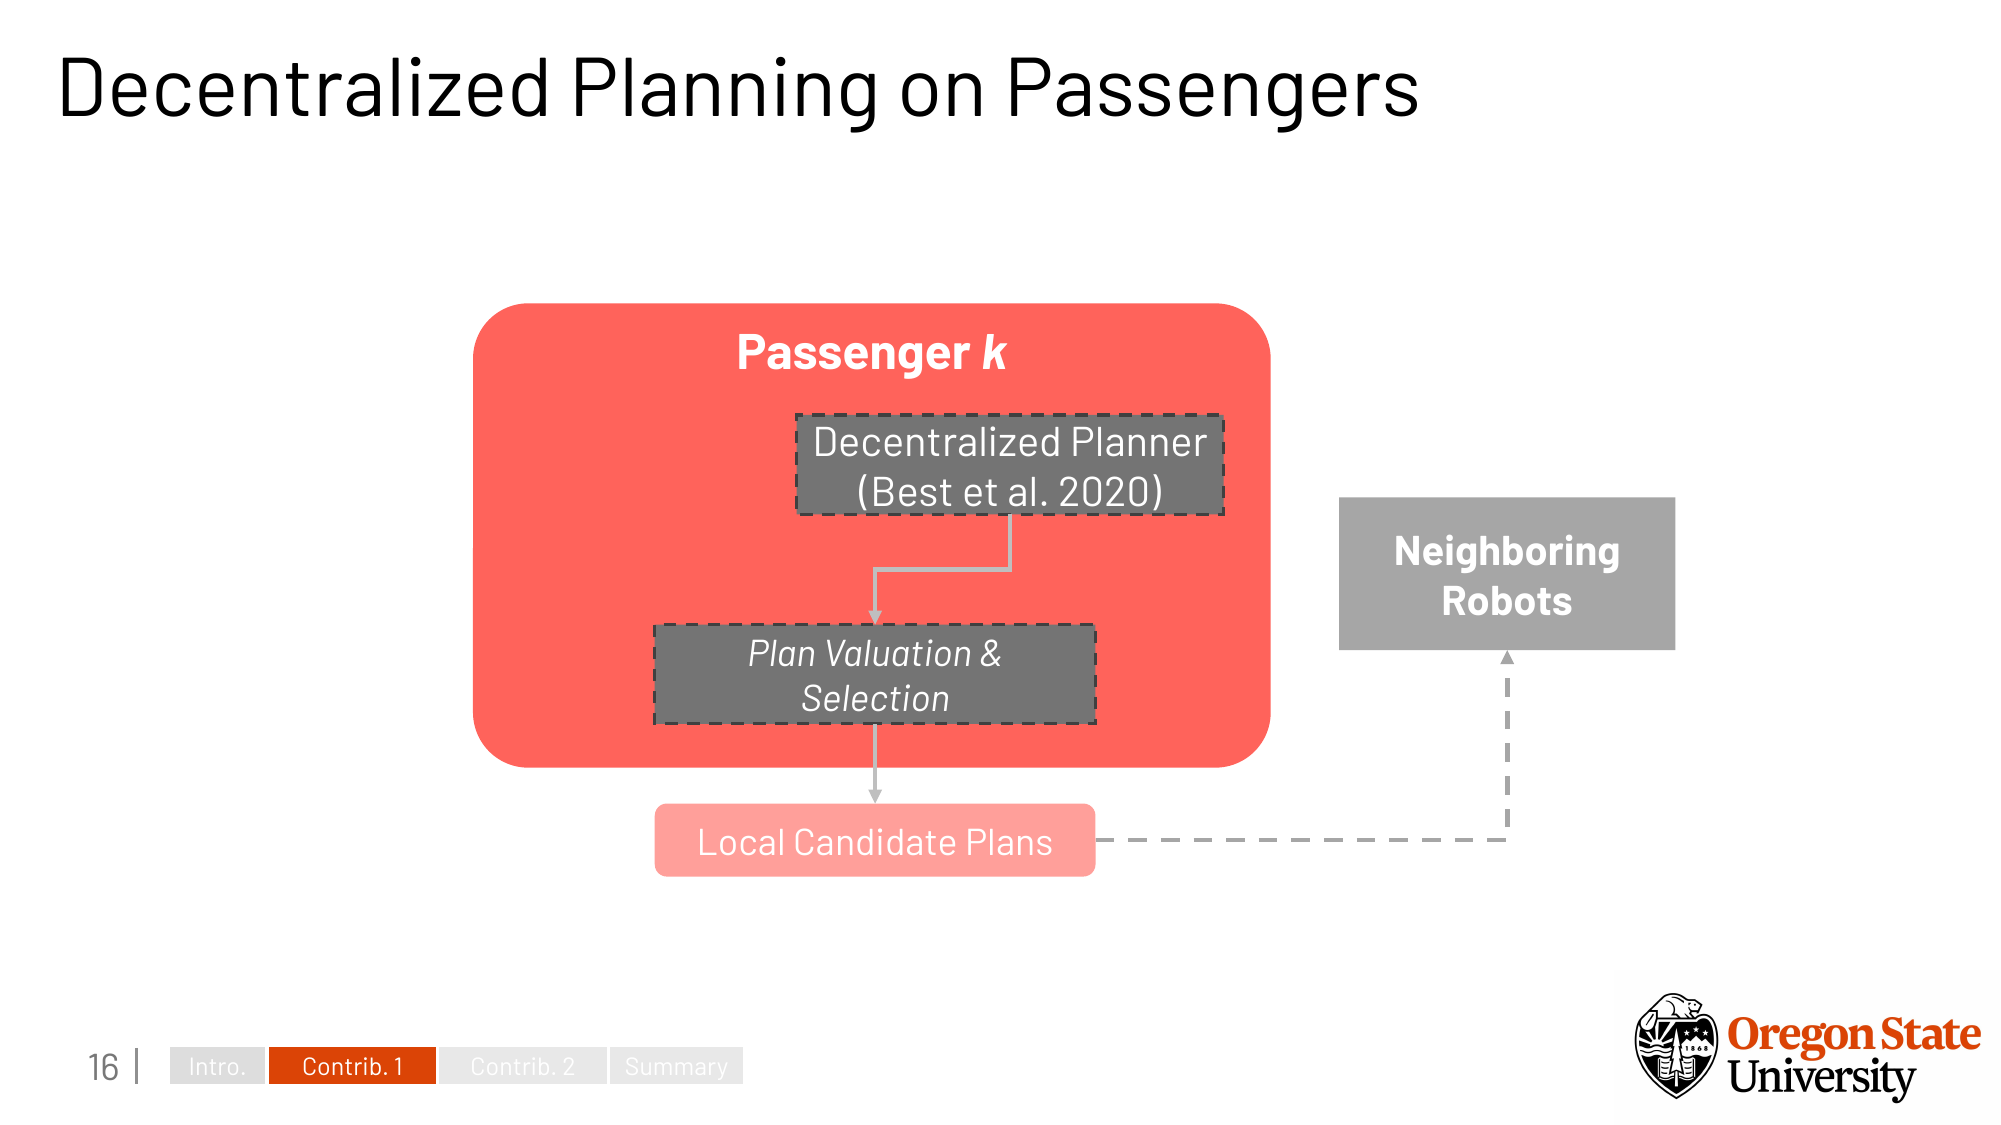

Decentralized Planning on Passengers
Passenger k
Decentralized Planner
(Best et al. 2020)
Neighboring Robots
Plan Valuation & Selection
Local Candidate Plans
16
Intro.
Contrib. 1
Contrib. 2
Summary